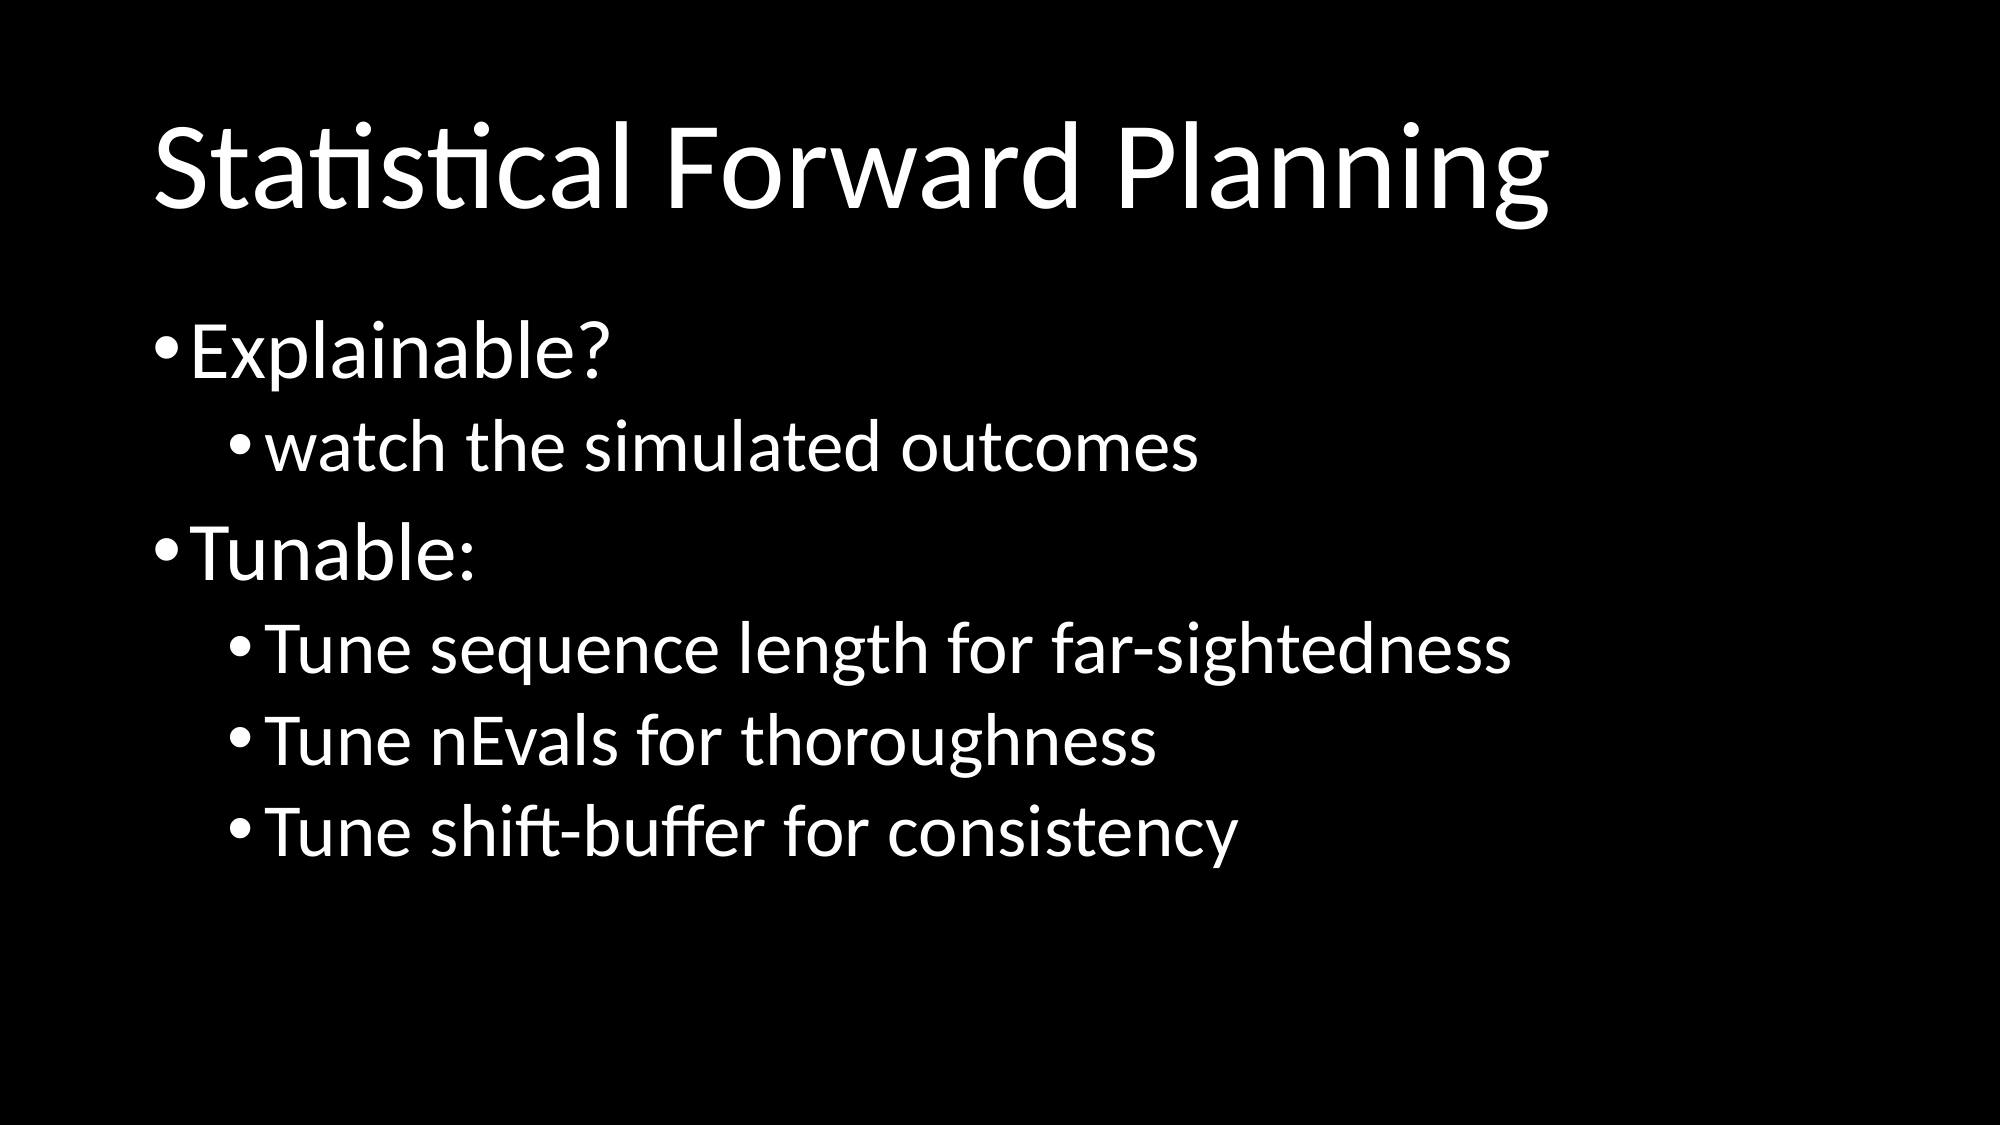

# Statistical Forward Planning
Explainable?
watch the simulated outcomes
Tunable:
Tune sequence length for far-sightedness
Tune nEvals for thoroughness
Tune shift-buffer for consistency